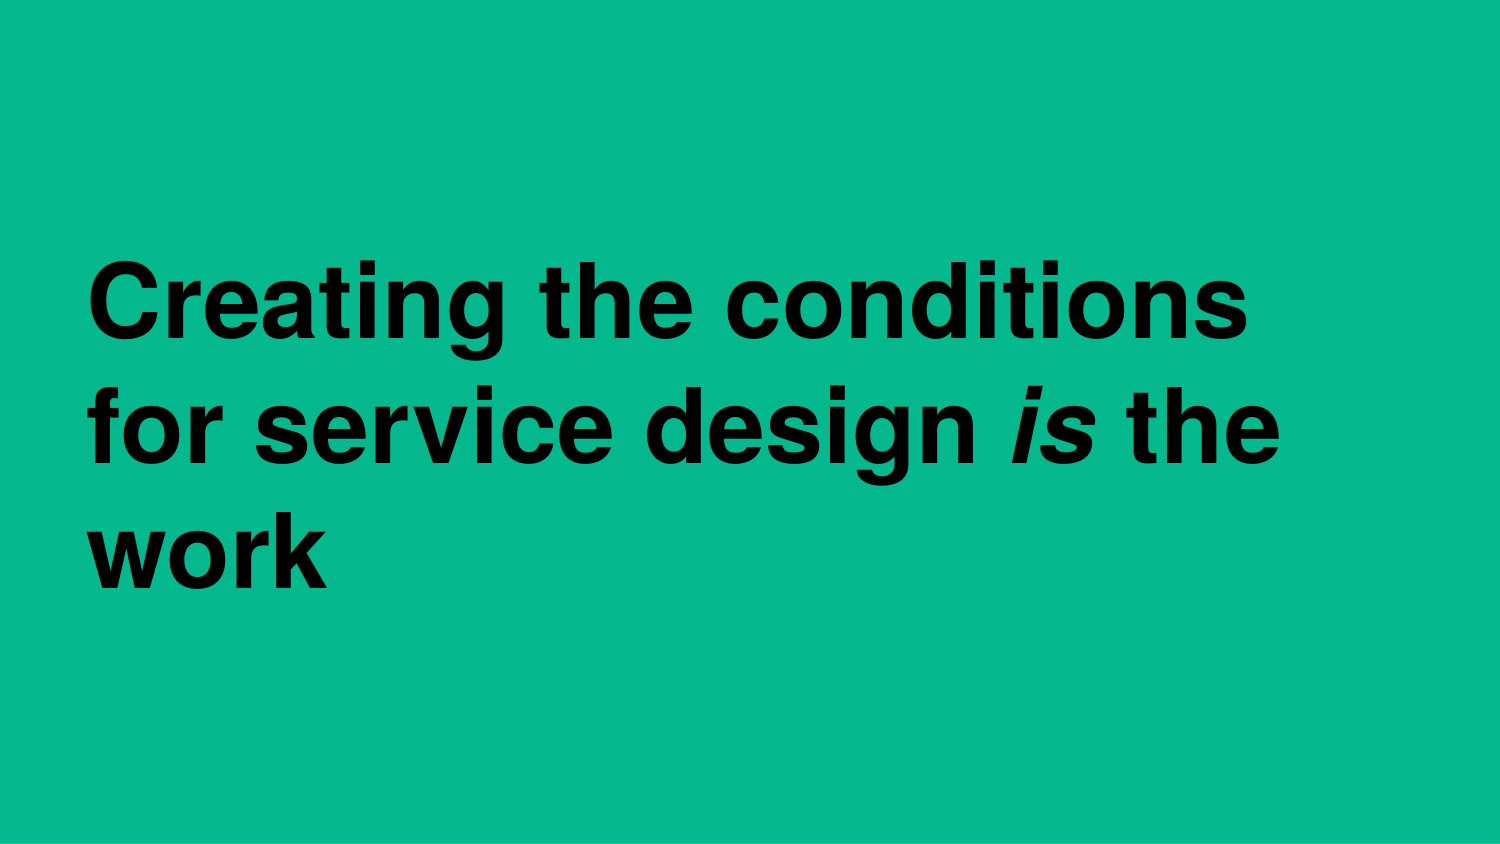

# Creating the conditions for service design is the work